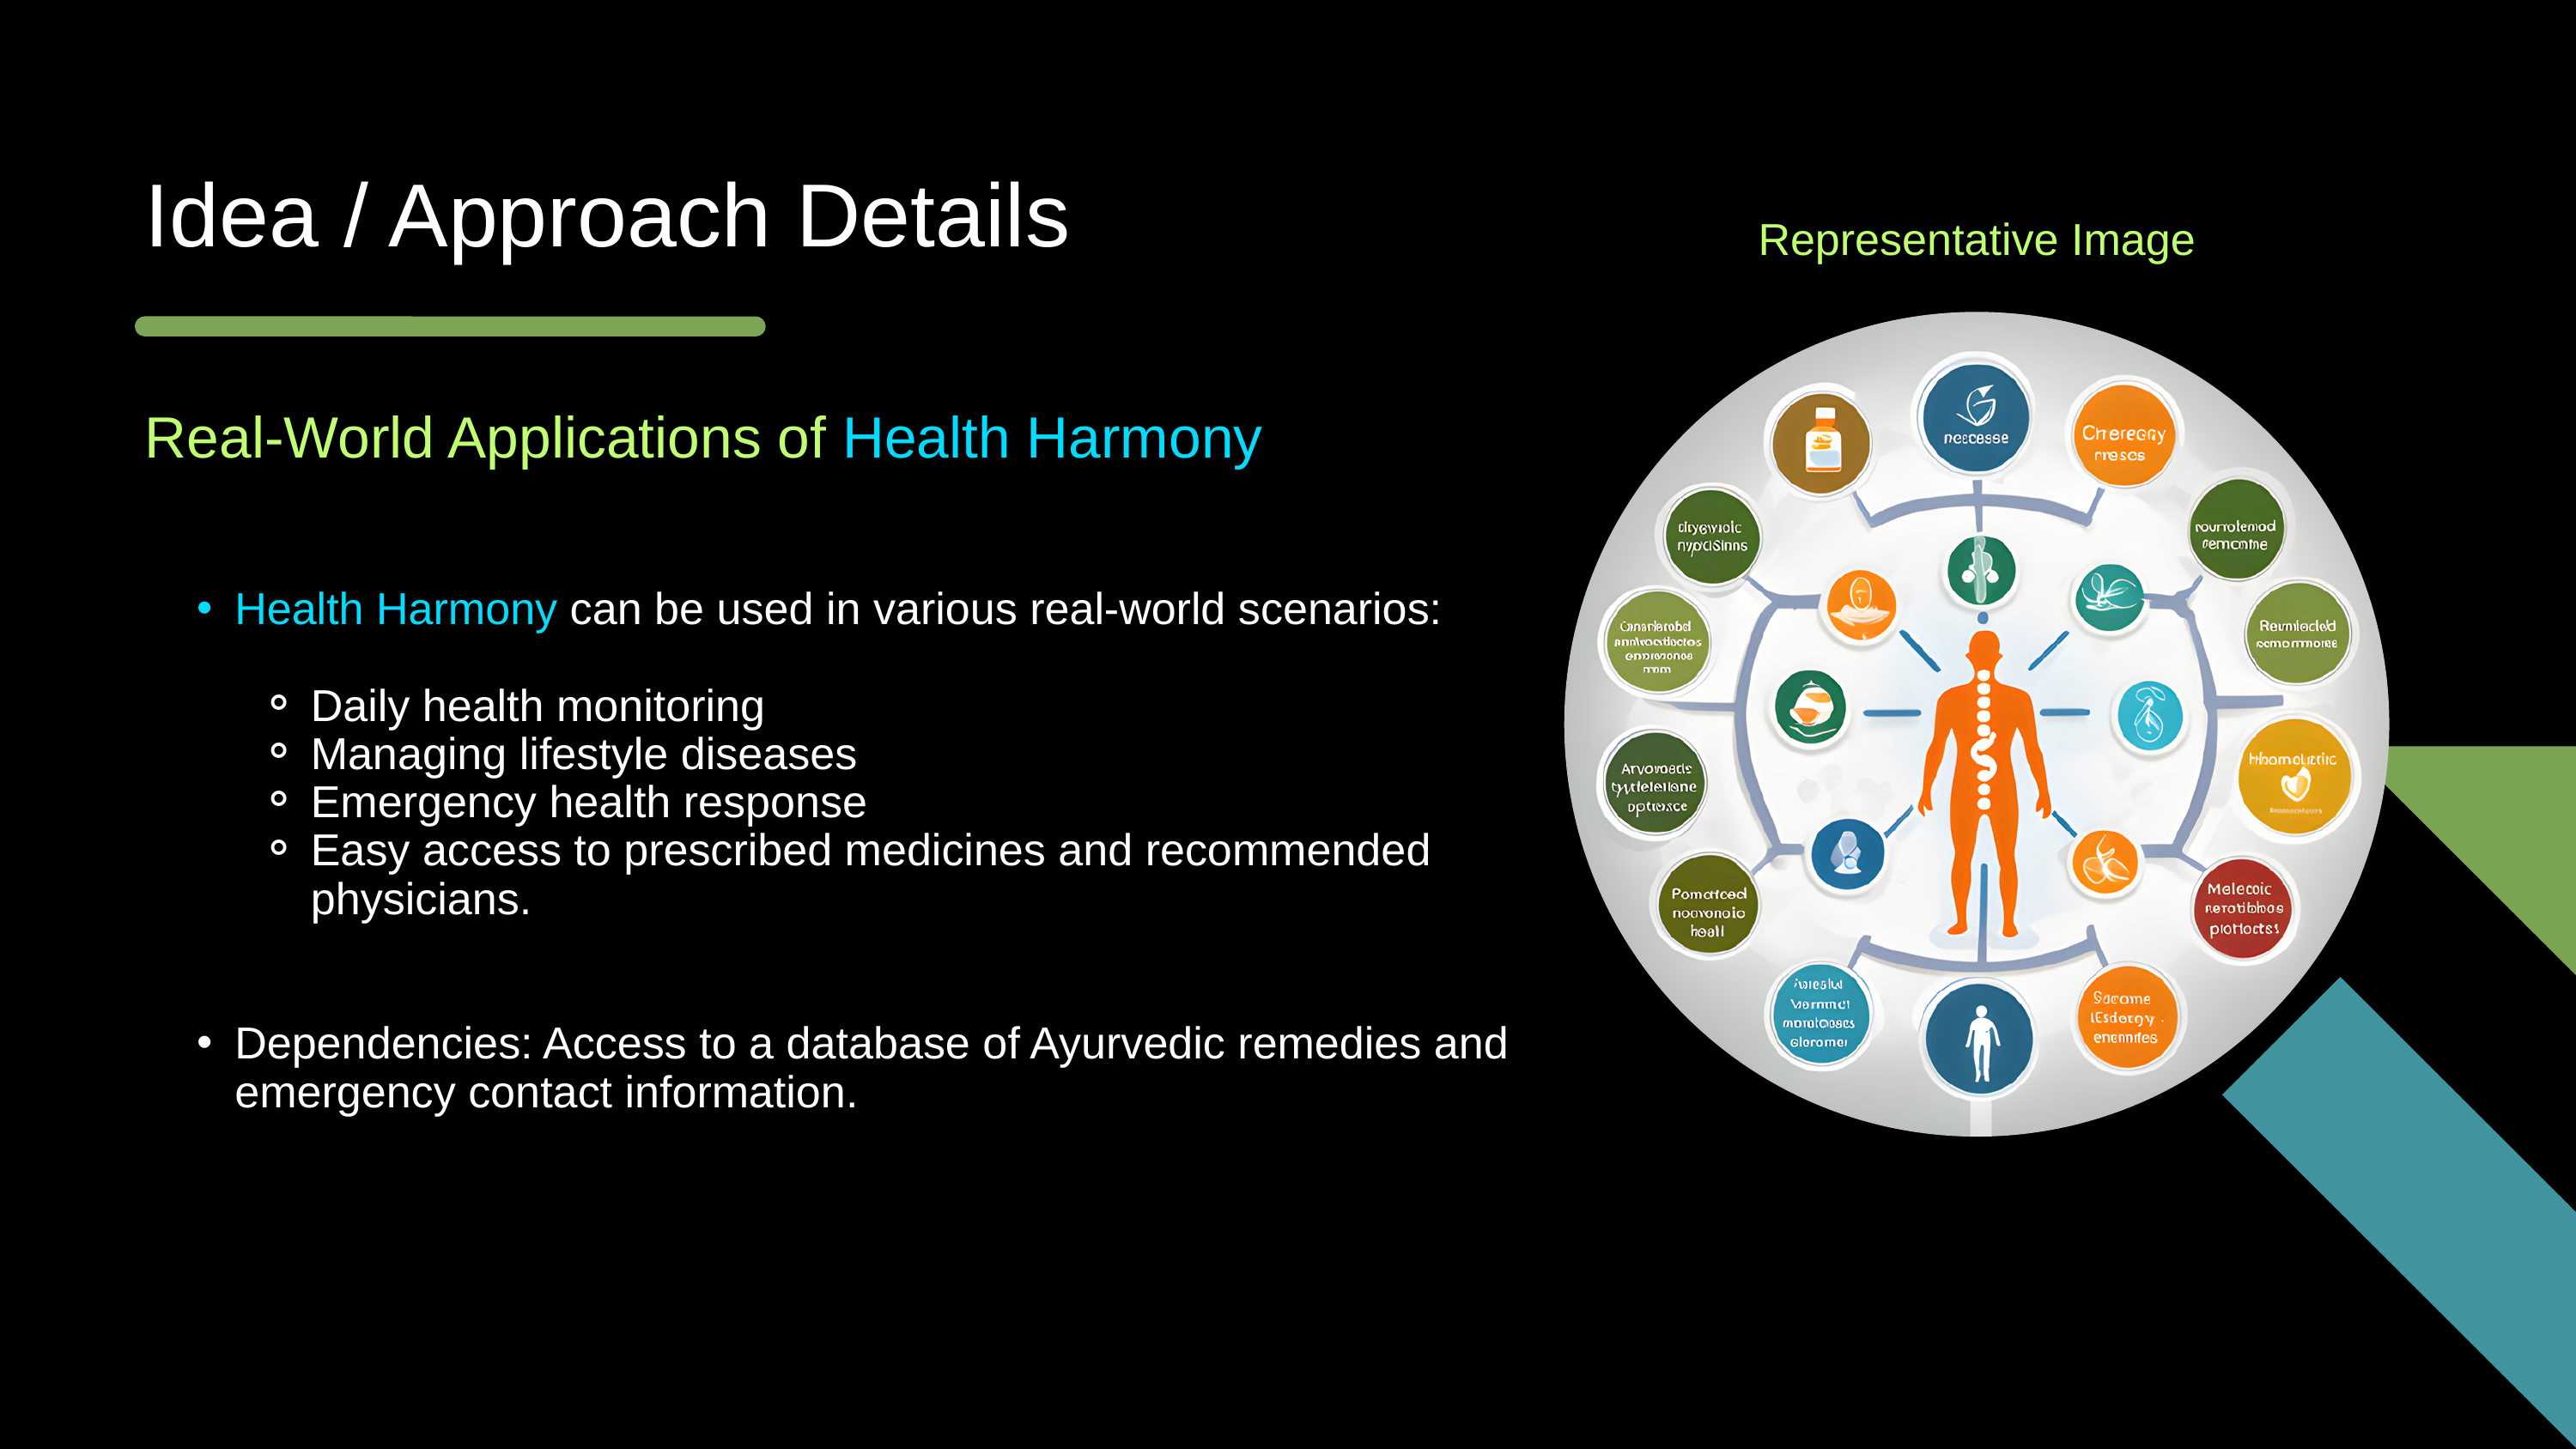

Idea / Approach Details
Representative Image

Real-World Applications of Health Harmony

Health Harmony can be used in various real-world scenarios:

Daily health monitoring
Managing lifestyle diseases
Emergency health response
Easy access to prescribed medicines and recommended physicians.

Dependencies: Access to a database of Ayurvedic remedies and emergency contact information.